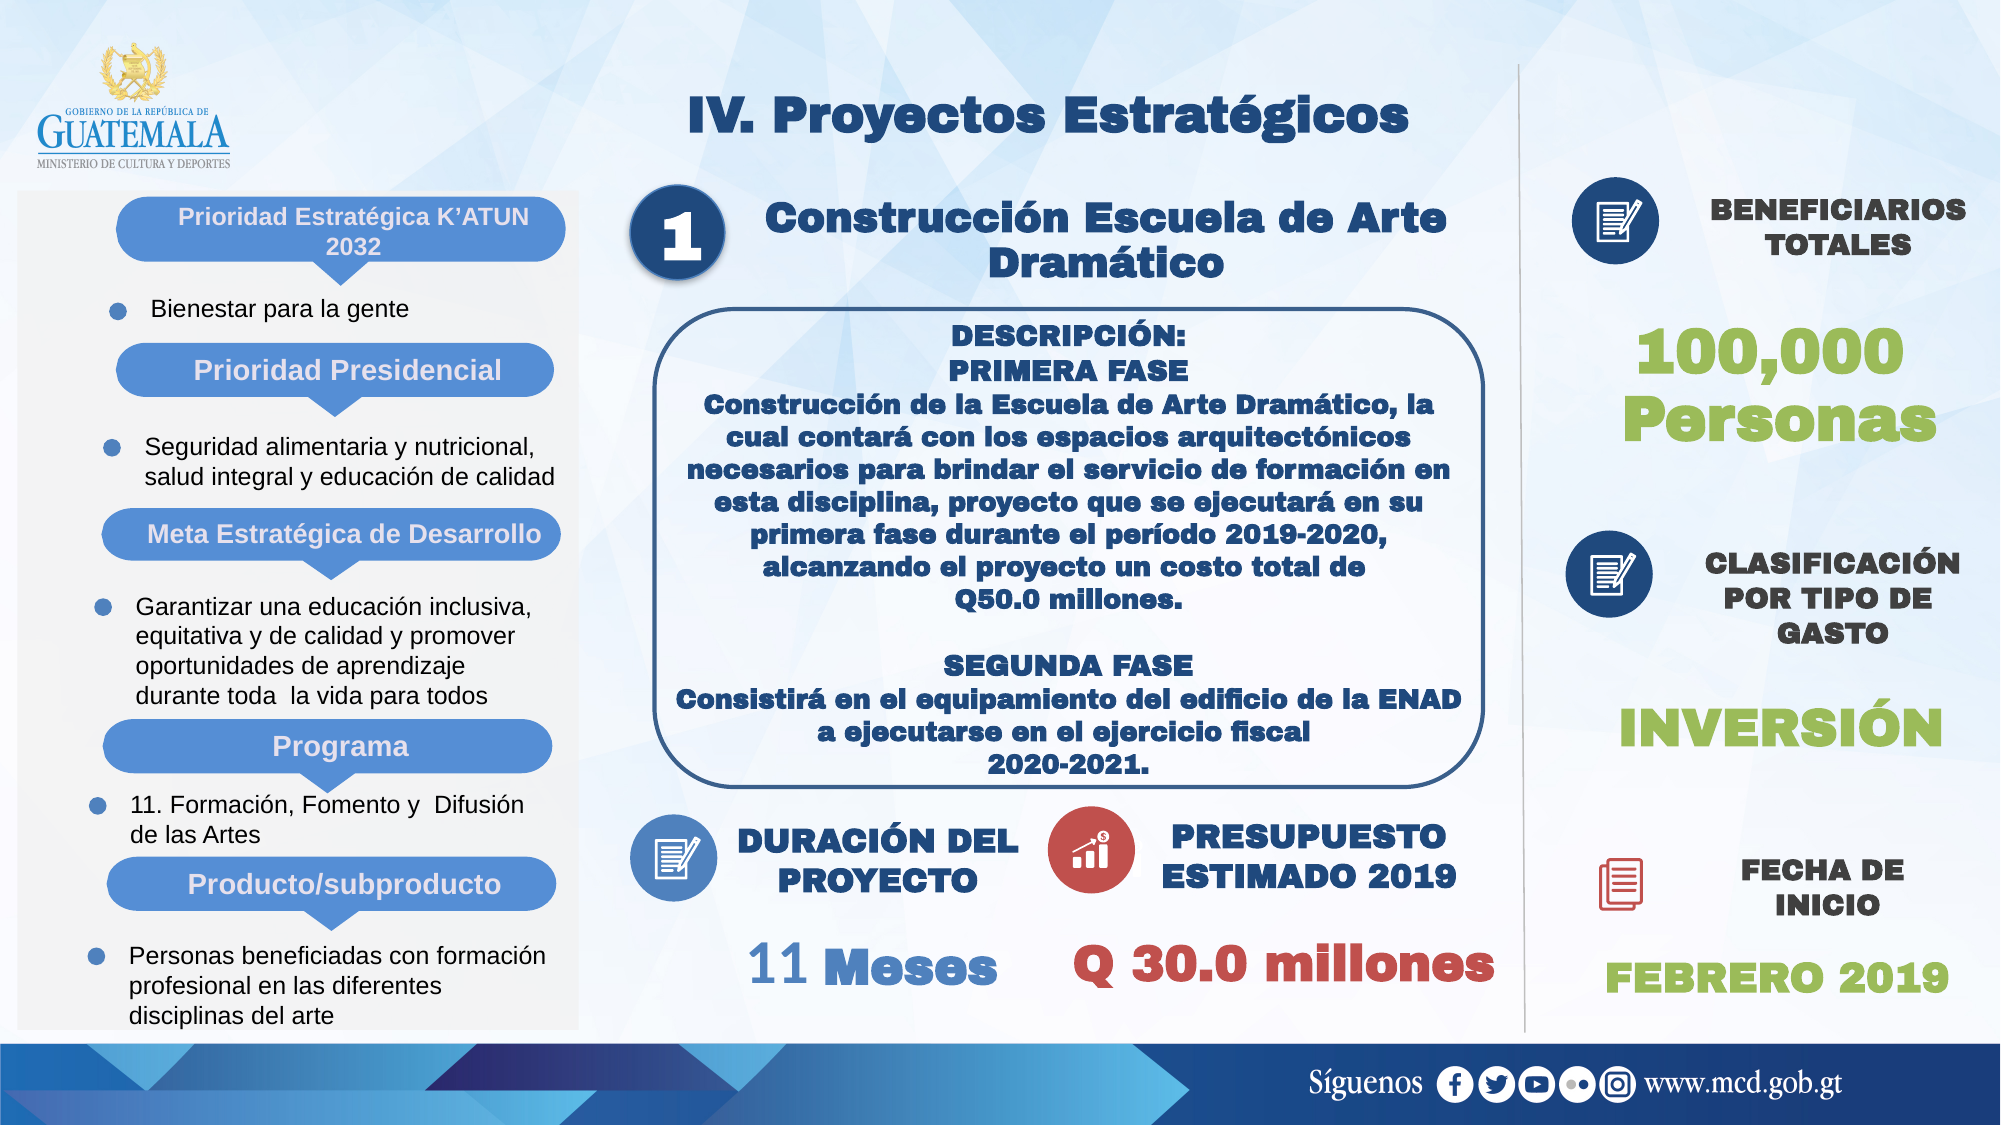

IV. Proyectos Estratégicos

1

BENEFICIARIOS TOTALES
100,000
 Personas
Prioridad Estratégica K’ATUN 2032
Prioridad Presidencial
Programa
Construcción Escuela de Arte Dramático
Bienestar para la gente

DESCRIPCIÓN:
PRIMERA FASE
Construcción de la Escuela de Arte Dramático, la cual contará con los espacios arquitectónicos necesarios para brindar el servicio de formación en esta disciplina, proyecto que se ejecutará en su primera fase durante el período 2019-2020, alcanzando el proyecto un costo total de
Q50.0 millones.

SEGUNDA FASE
Consistirá en el equipamiento del edificio de la ENAD a ejecutarse en el ejercicio fiscal
2020-2021.
Seguridad alimentaria y nutricional, salud integral y educación de calidad

Meta Estratégica de Desarrollo

CLASIFICACIÓN POR TIPO DE  GASTO
INVERSIÓN
Garantizar una educación inclusiva, equitativa y de calidad y promover oportunidades de aprendizaje durante toda  la vida para todos

11. Formación, Fomento y  Difusión de las Artes

PRESUPUESTO ESTIMADO 2019

Q 30.0 millones
DURACIÓN DEL PROYECTO
FECHA DE
INICIO

Producto/subproducto
11 Meses
Personas beneficiadas con formación profesional en las diferentes disciplinas del arte

FEBRERO 2019